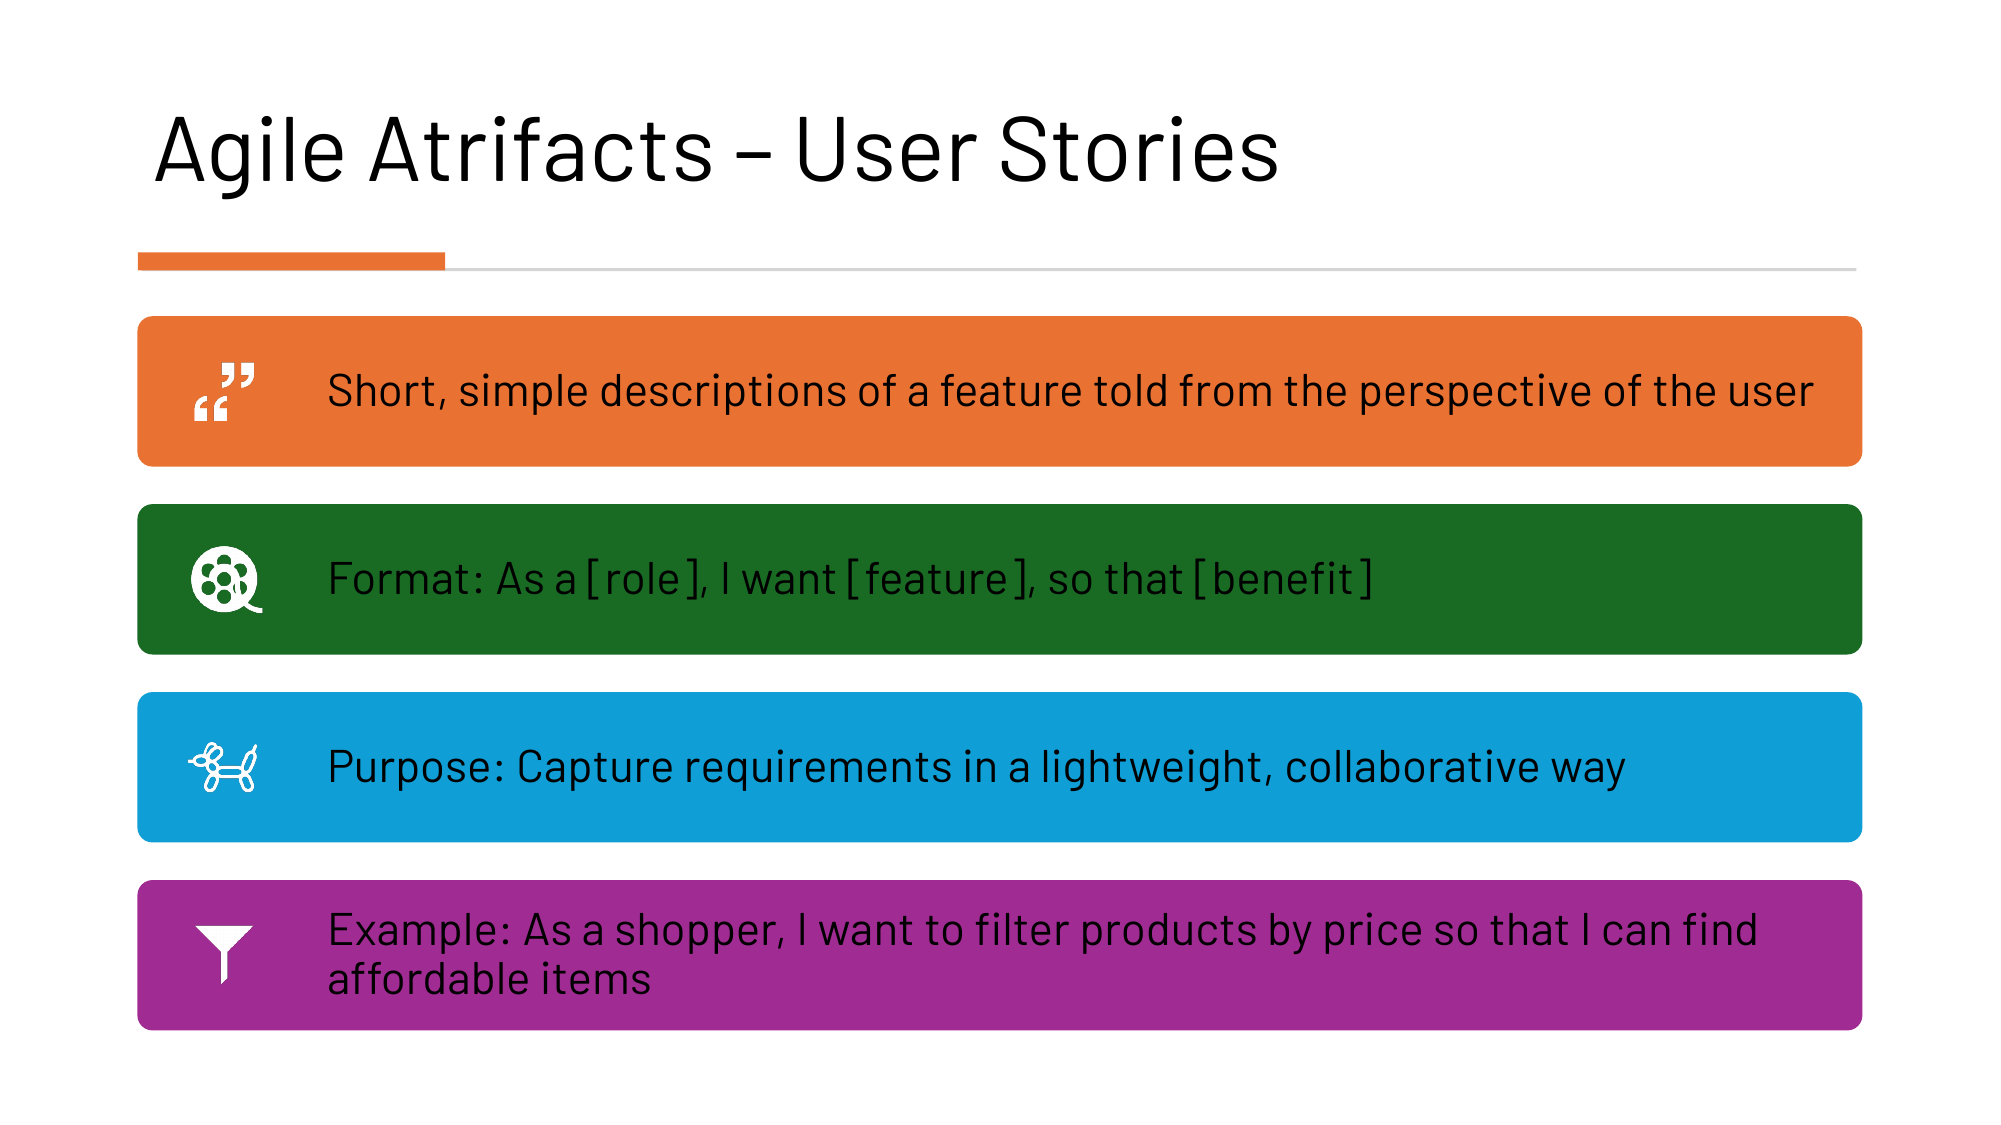

# Agile Atrifacts – User Stories

Short, simple descriptions of a feature told from the perspective of the user
Format: As a [role], I want [feature], so that [benefit]
Purpose: Capture requirements in a lightweight, collaborative way
Example: As a shopper, I want to filter products by price so that I can find affordable items